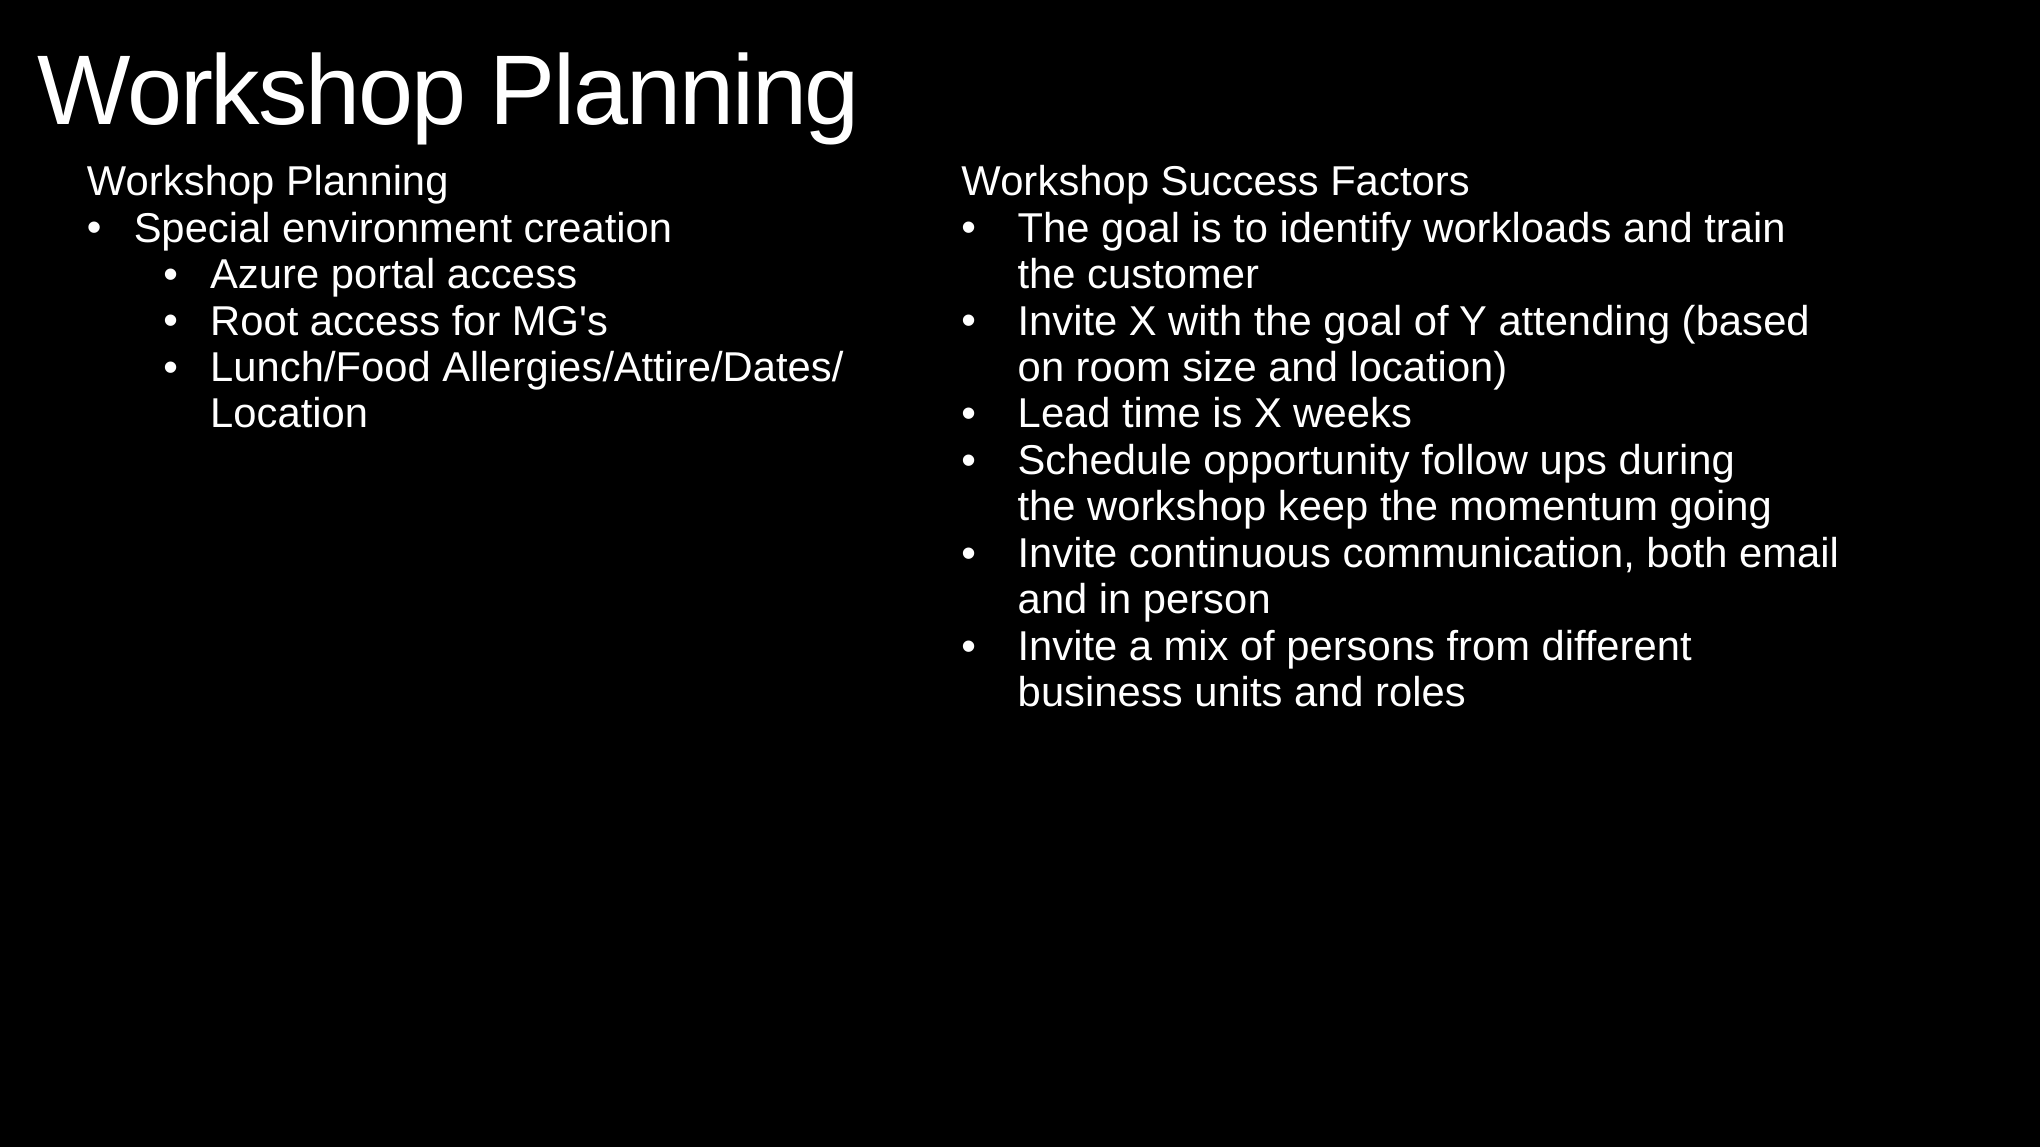

# Workshop Planning
| Workshop Planning  Special environment creation  Azure portal access  Root access for MG's  Lunch/Food Allergies/Attire/Dates/Location | Workshop Success Factors  The goal is to identify workloads and train the customer  Invite X with the goal of Y attending (based on room size and location)  Lead time is X weeks  Schedule opportunity follow ups during the workshop keep the momentum going  Invite continuous communication, both email and in person Invite a mix of persons from different business units and roles |
| --- | --- |